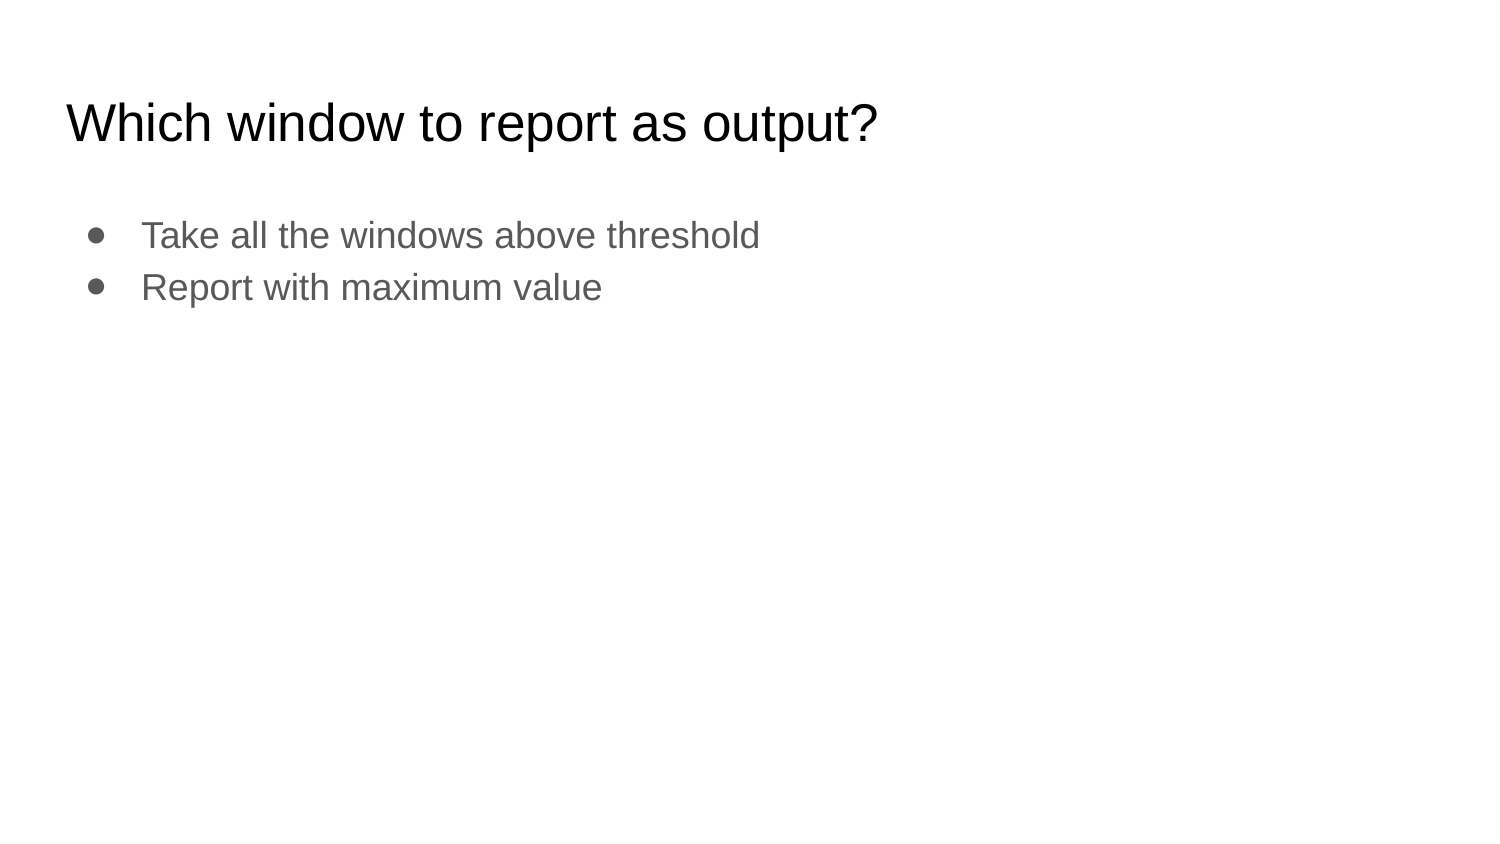

# Which window to report as output?
Take all the windows above threshold
Report with maximum value